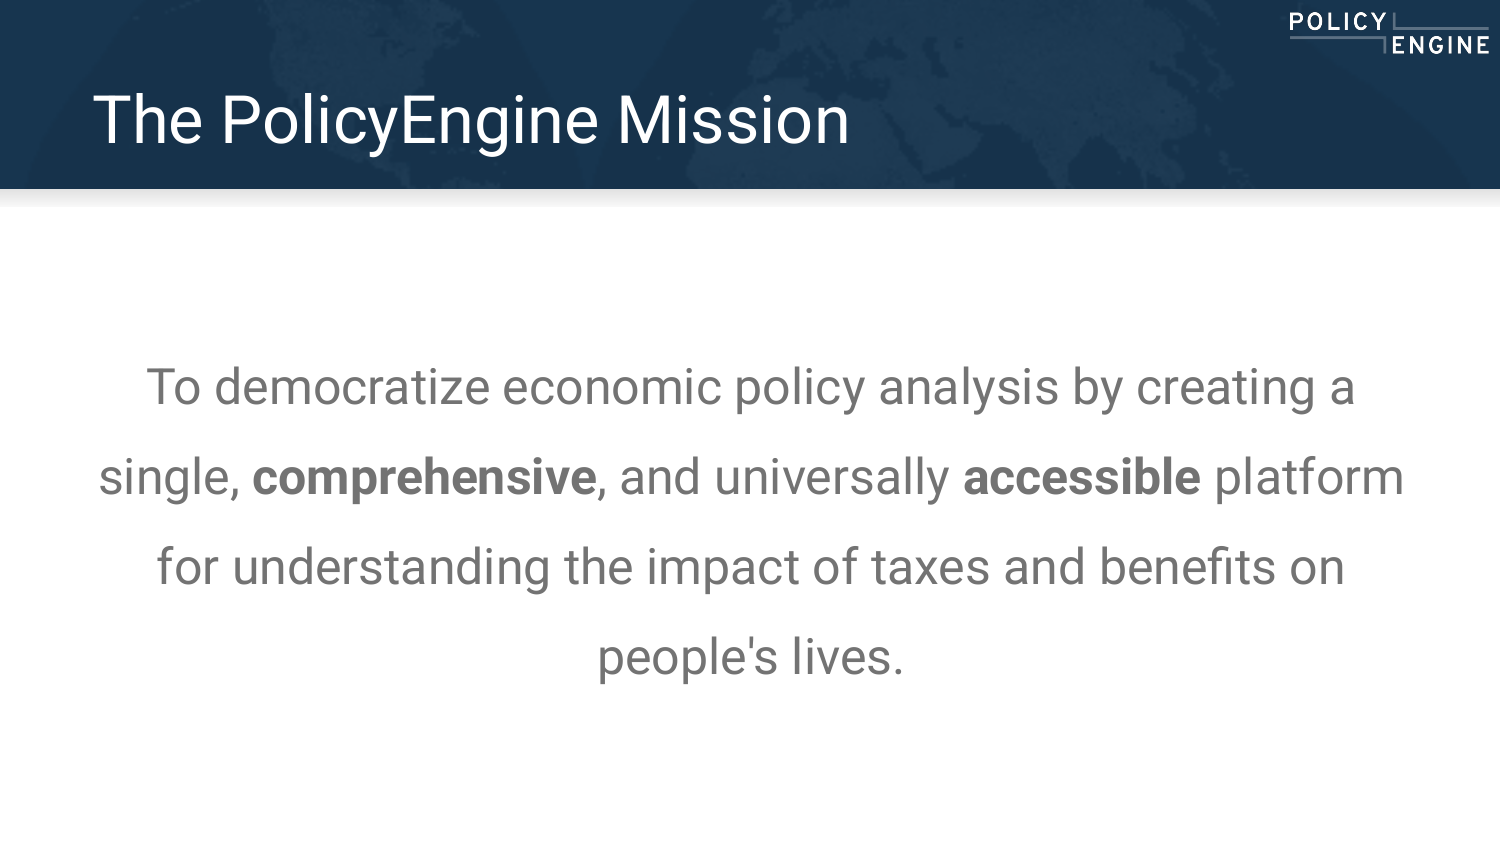

# The PolicyEngine Mission
To democratize economic policy analysis by creating a single, comprehensive, and universally accessible platform for understanding the impact of taxes and benefits on people's lives.